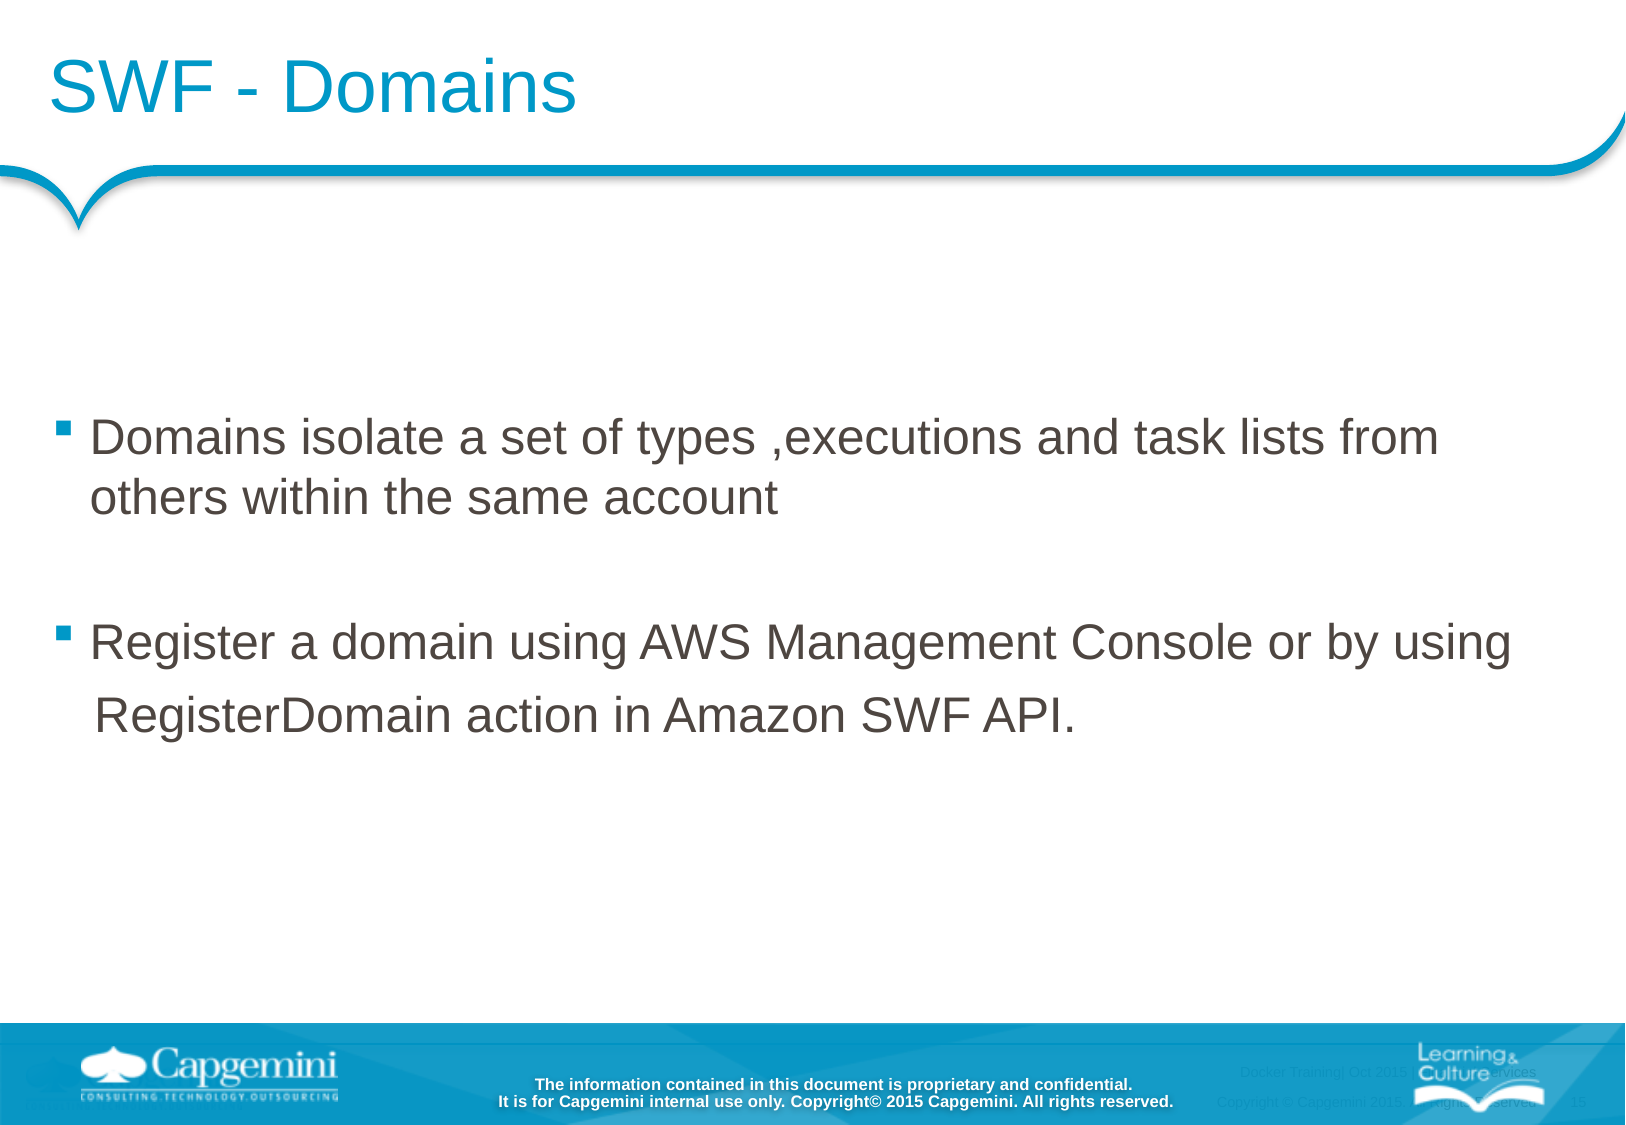

# SWF - Domains

Domains isolate a set of types ,executions and task lists from others within the same account

Register a domain using AWS Management Console or by using
   RegisterDomain action in Amazon SWF API.